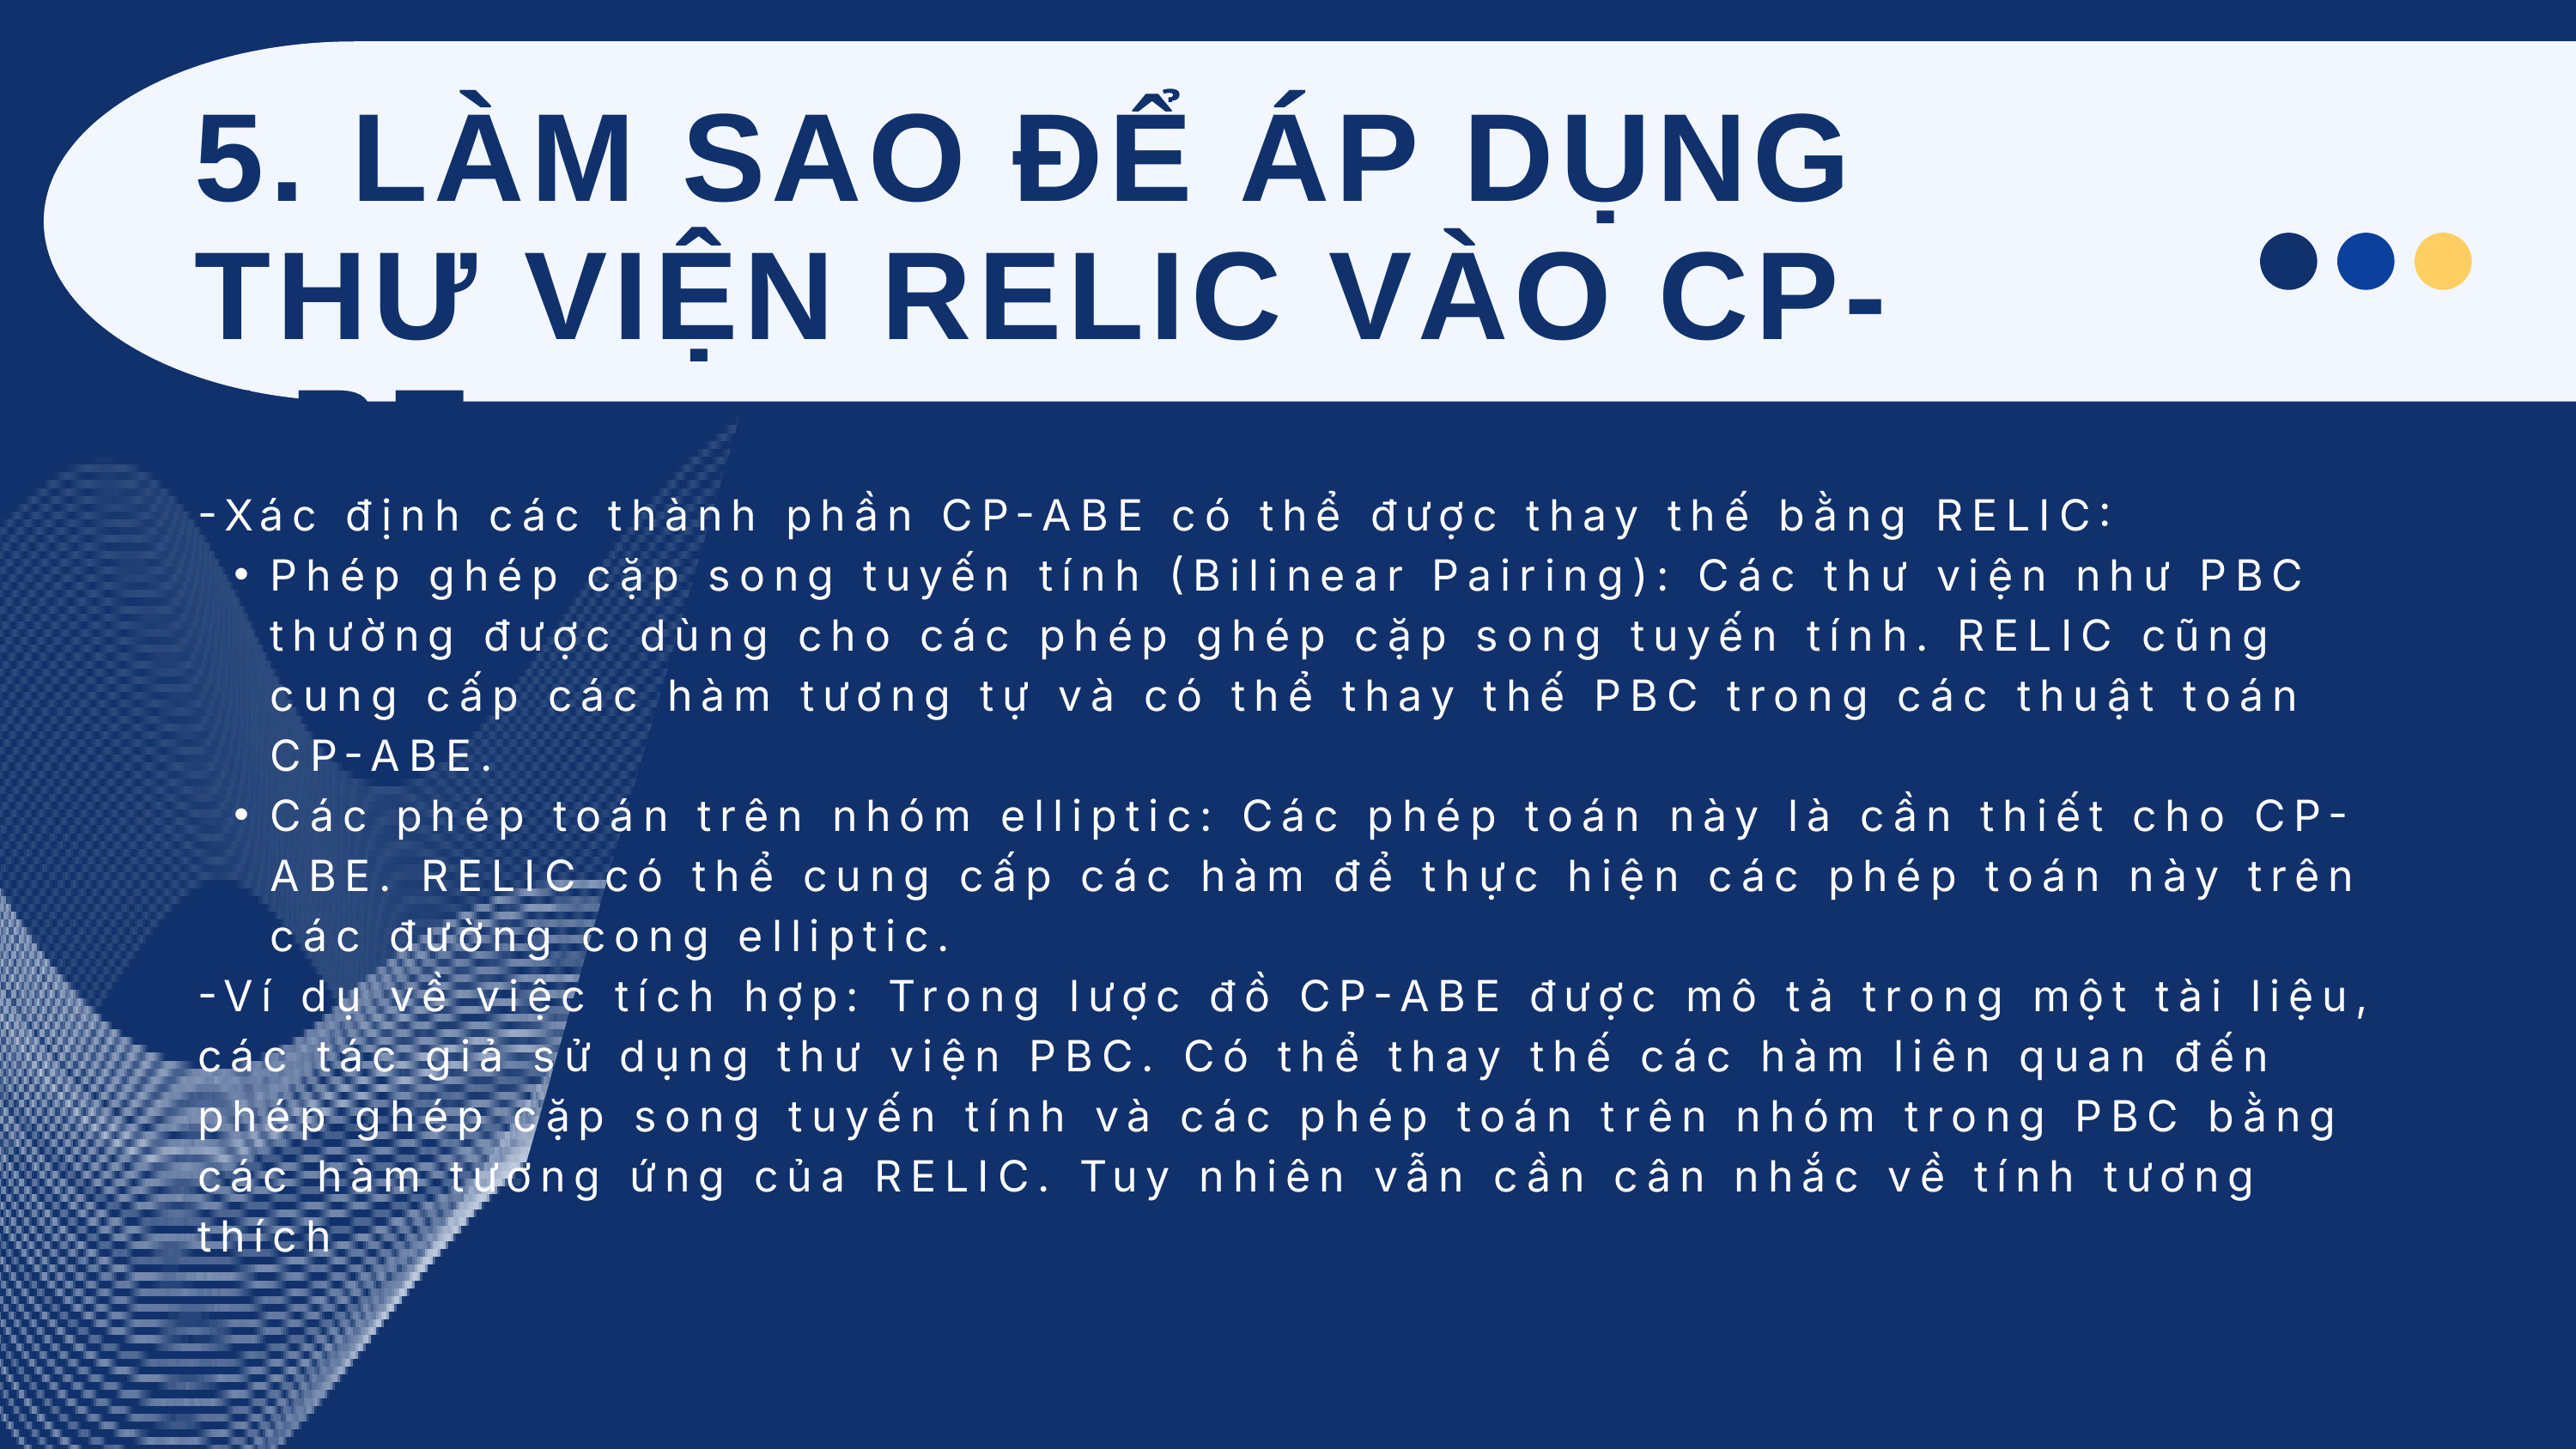

5. LÀM SAO ĐỂ ÁP DỤNG THƯ VIỆN RELIC VÀO CP-ABE

-Xác định các thành phần CP-ABE có thể được thay thế bằng RELIC:
Phép ghép cặp song tuyến tính (Bilinear Pairing): Các thư viện như PBC thường được dùng cho các phép ghép cặp song tuyến tính. RELIC cũng cung cấp các hàm tương tự và có thể thay thế PBC trong các thuật toán CP-ABE.
Các phép toán trên nhóm elliptic: Các phép toán này là cần thiết cho CP-ABE. RELIC có thể cung cấp các hàm để thực hiện các phép toán này trên các đường cong elliptic.
-Ví dụ về việc tích hợp: Trong lược đồ CP-ABE được mô tả trong một tài liệu, các tác giả sử dụng thư viện PBC. Có thể thay thế các hàm liên quan đến phép ghép cặp song tuyến tính và các phép toán trên nhóm trong PBC bằng các hàm tương ứng của RELIC. Tuy nhiên vẫn cần cân nhắc về tính tương thích